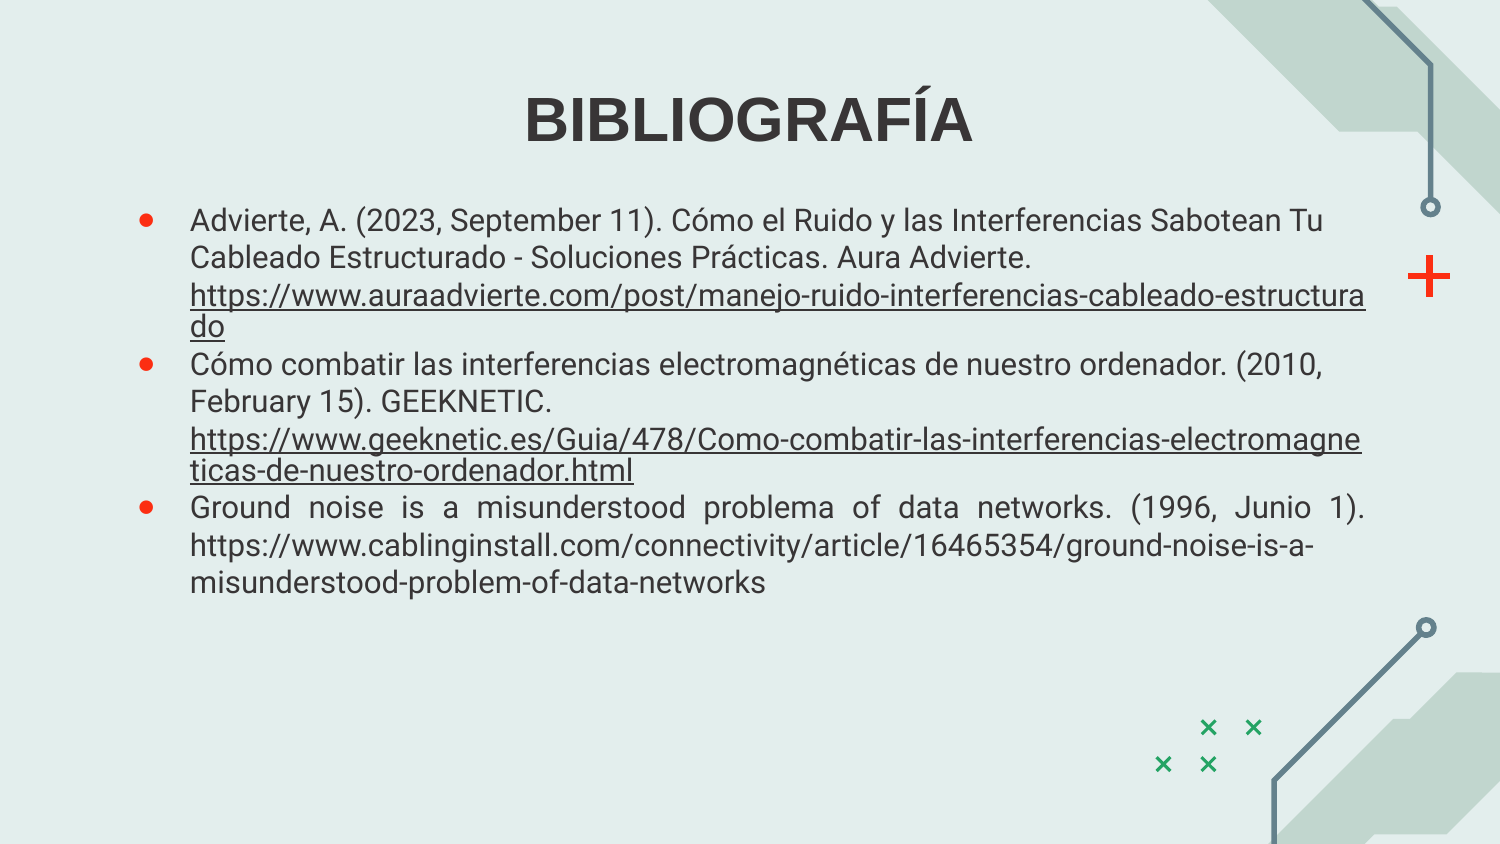

# BIBLIOGRAFÍA
Advierte, A. (2023, September 11). Cómo el Ruido y las Interferencias Sabotean Tu Cableado Estructurado - Soluciones Prácticas. Aura Advierte. https://www.auraadvierte.com/post/manejo-ruido-interferencias-cableado-estructurado
Cómo combatir las interferencias electromagnéticas de nuestro ordenador. (2010, February 15). GEEKNETIC. https://www.geeknetic.es/Guia/478/Como-combatir-las-interferencias-electromagneticas-de-nuestro-ordenador.html
Ground noise is a misunderstood problema of data networks. (1996, Junio 1). https://www.cablinginstall.com/connectivity/article/16465354/ground-noise-is-a-misunderstood-problem-of-data-networks